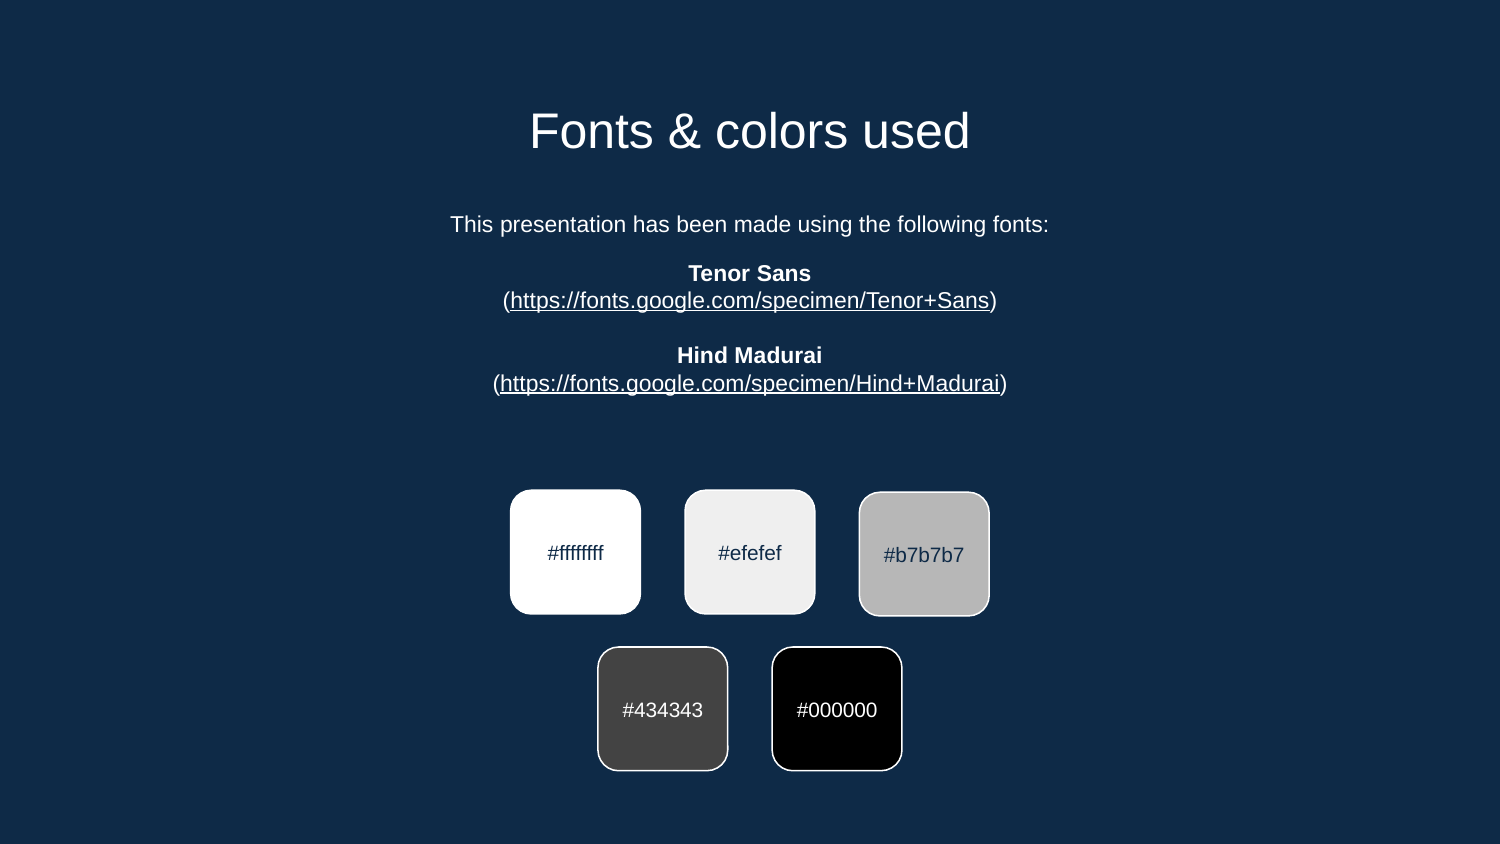

# Fonts & colors used
This presentation has been made using the following fonts:
Tenor Sans
(https://fonts.google.com/specimen/Tenor+Sans)

Hind Madurai
(https://fonts.google.com/specimen/Hind+Madurai)

#ffffffff
#efefef
#b7b7b7

#434343
#000000